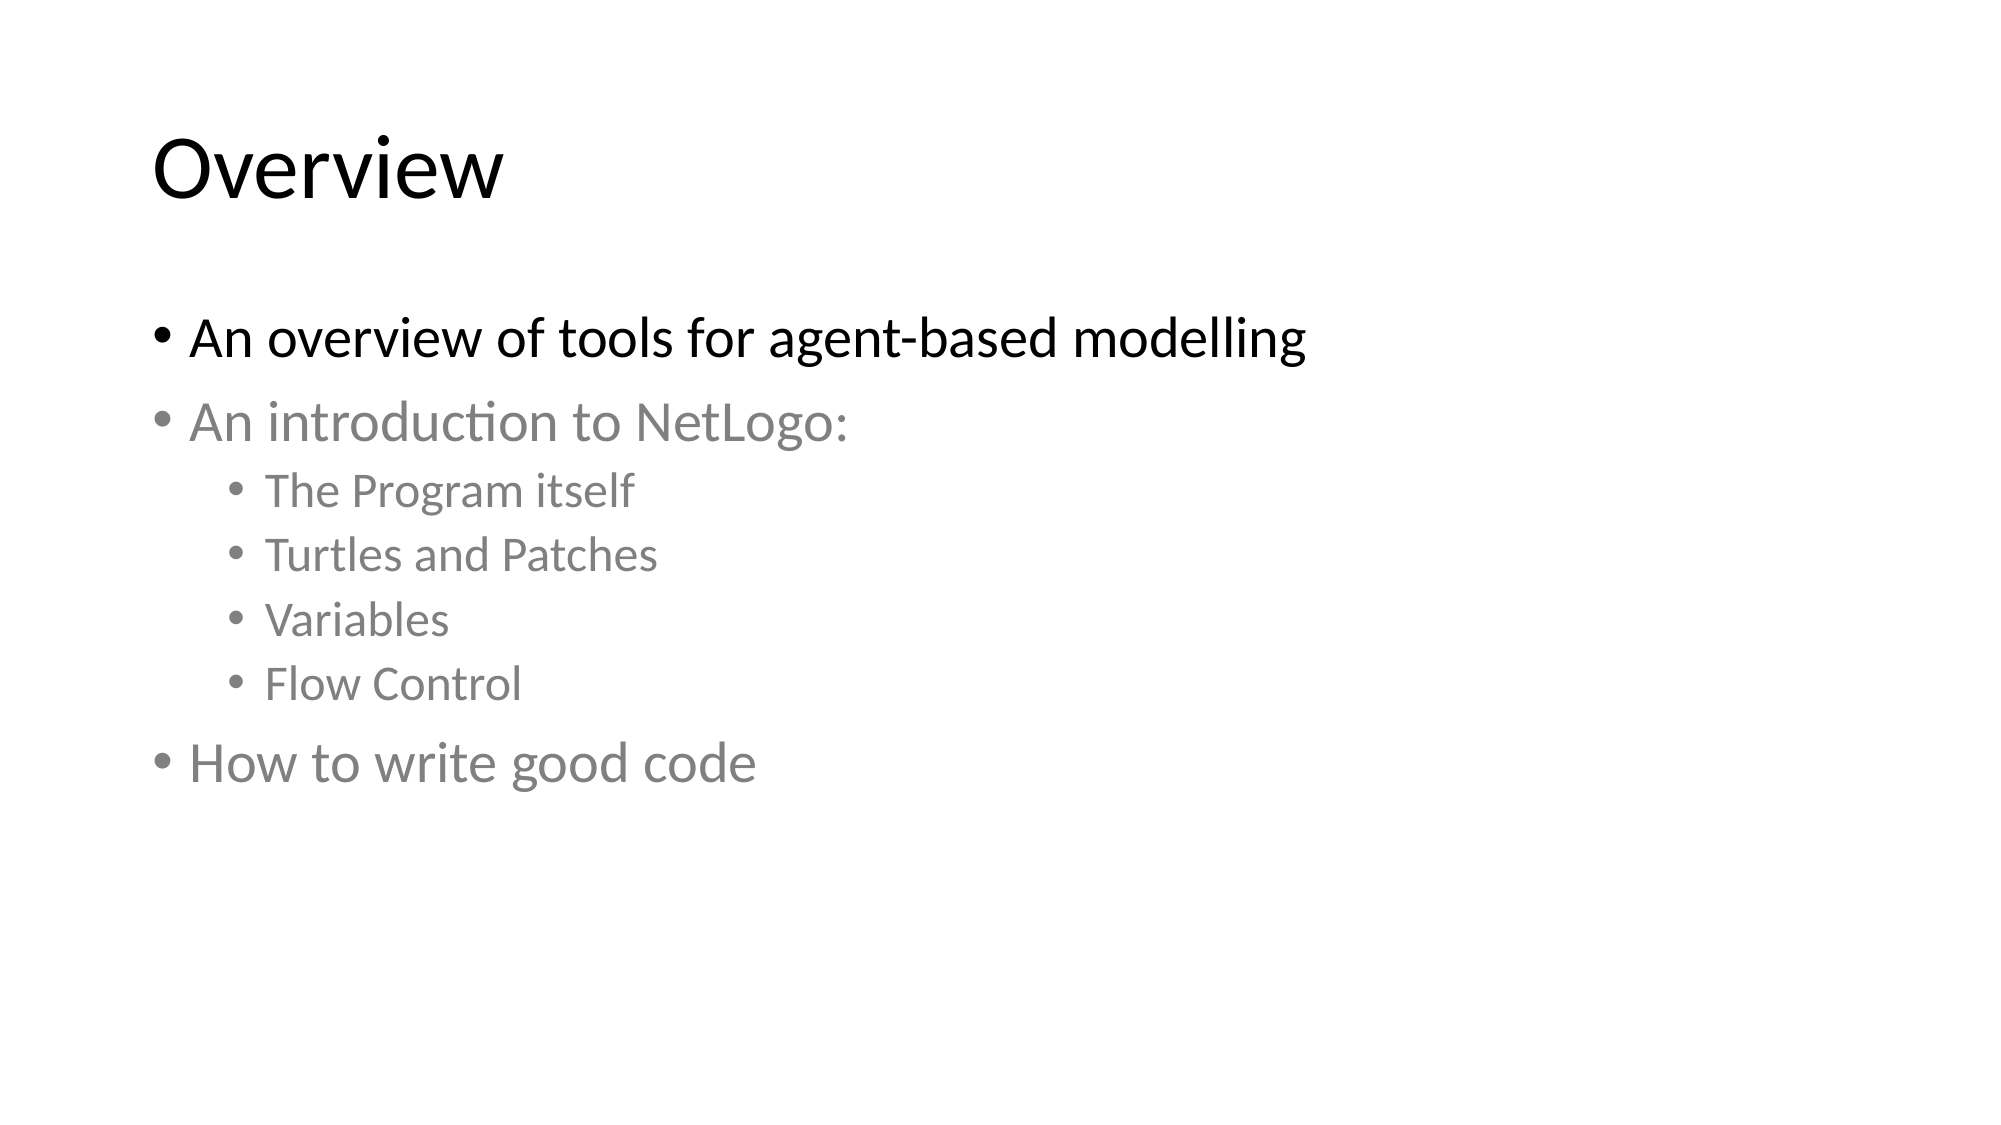

# Overview
An overview of tools for agent-based modelling
An introduction to NetLogo:
The Program itself
Turtles and Patches
Variables
Flow Control
How to write good code